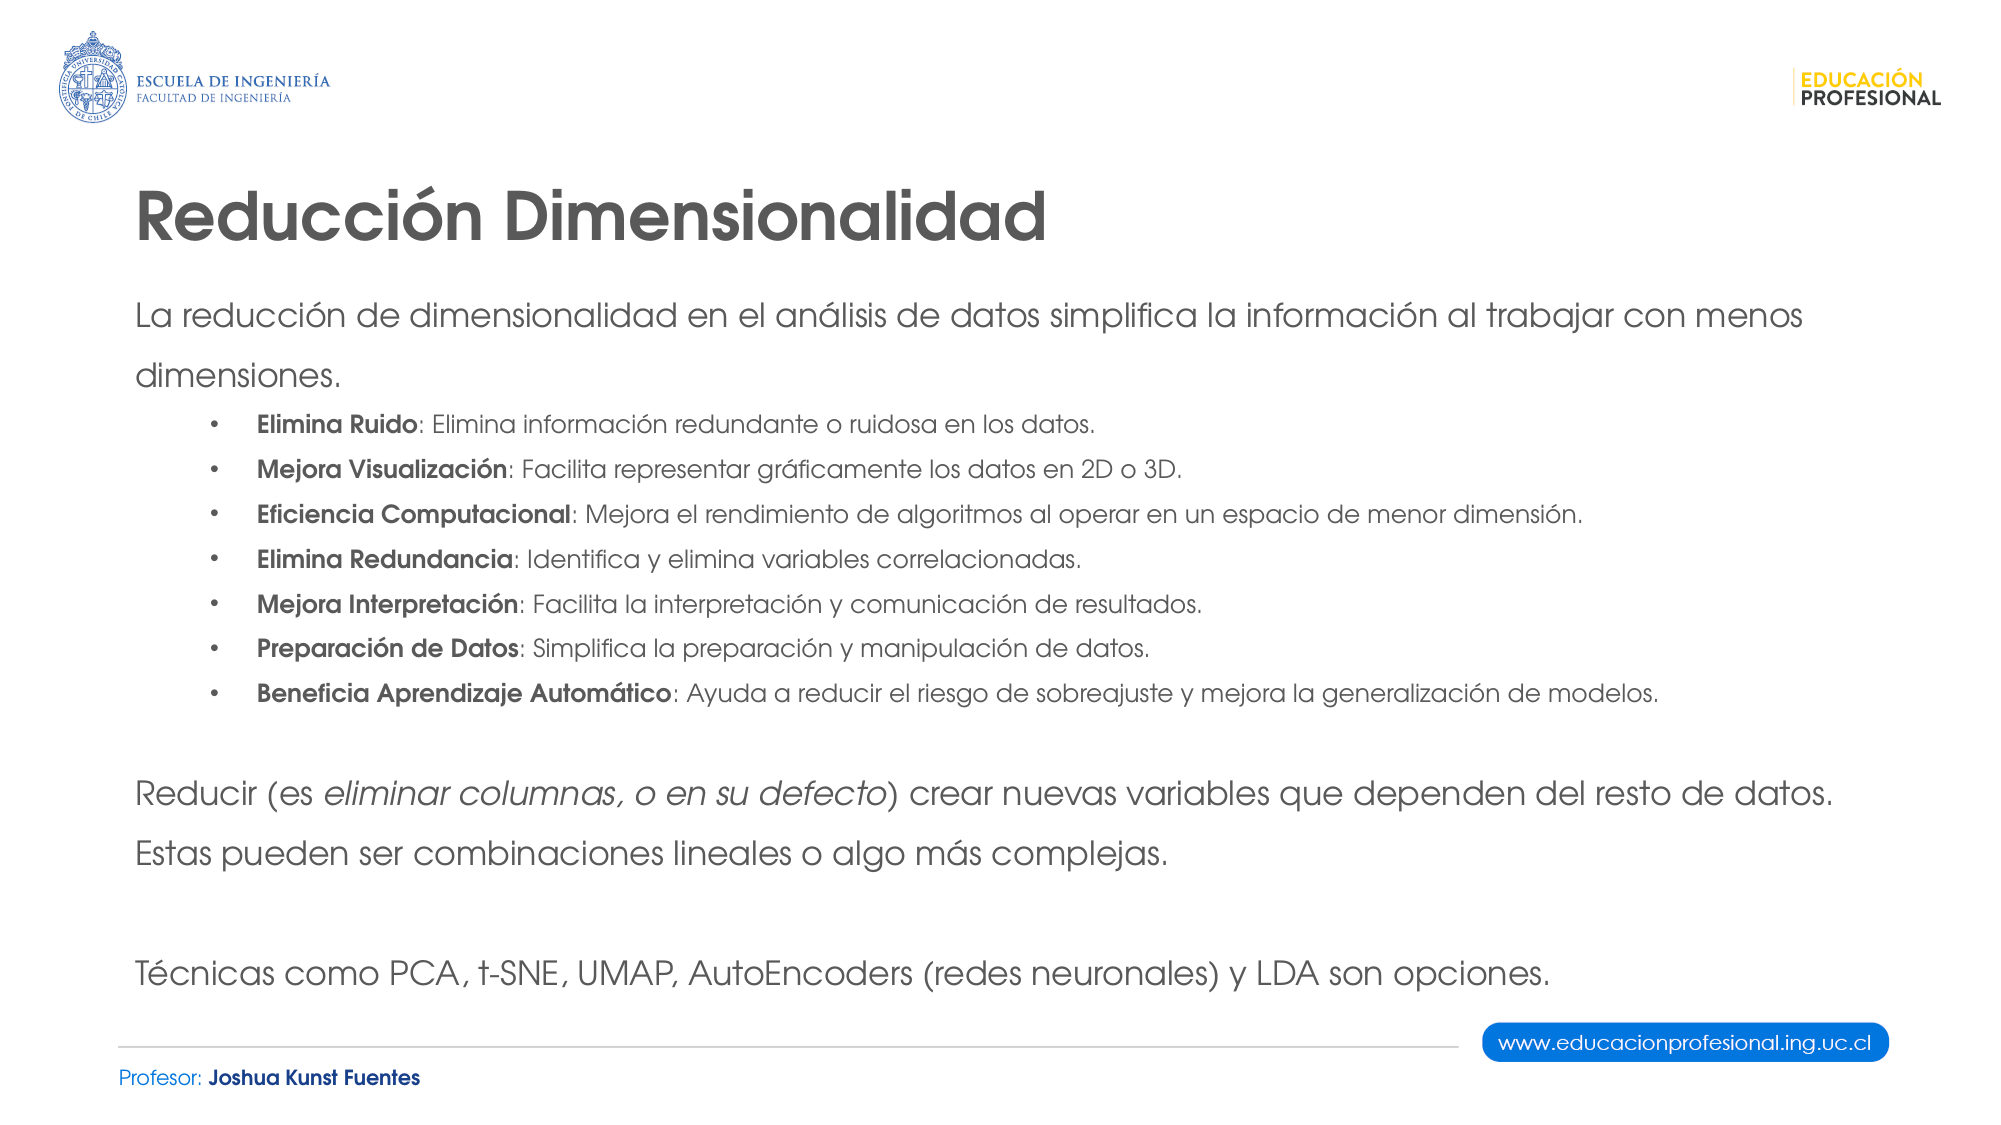

Reducción Dimensionalidad
La reducción de dimensionalidad en el análisis de datos simplifica la información al trabajar con menos dimensiones.
Elimina Ruido: Elimina información redundante o ruidosa en los datos.
Mejora Visualización: Facilita representar gráficamente los datos en 2D o 3D.
Eficiencia Computacional: Mejora el rendimiento de algoritmos al operar en un espacio de menor dimensión.
Elimina Redundancia: Identifica y elimina variables correlacionadas.
Mejora Interpretación: Facilita la interpretación y comunicación de resultados.
Preparación de Datos: Simplifica la preparación y manipulación de datos.
Beneficia Aprendizaje Automático: Ayuda a reducir el riesgo de sobreajuste y mejora la generalización de modelos.

Reducir (es eliminar columnas, o en su defecto) crear nuevas variables que dependen del resto de datos. Estas pueden ser combinaciones lineales o algo más complejas.

Técnicas como PCA, t-SNE, UMAP, AutoEncoders (redes neuronales) y LDA son opciones.